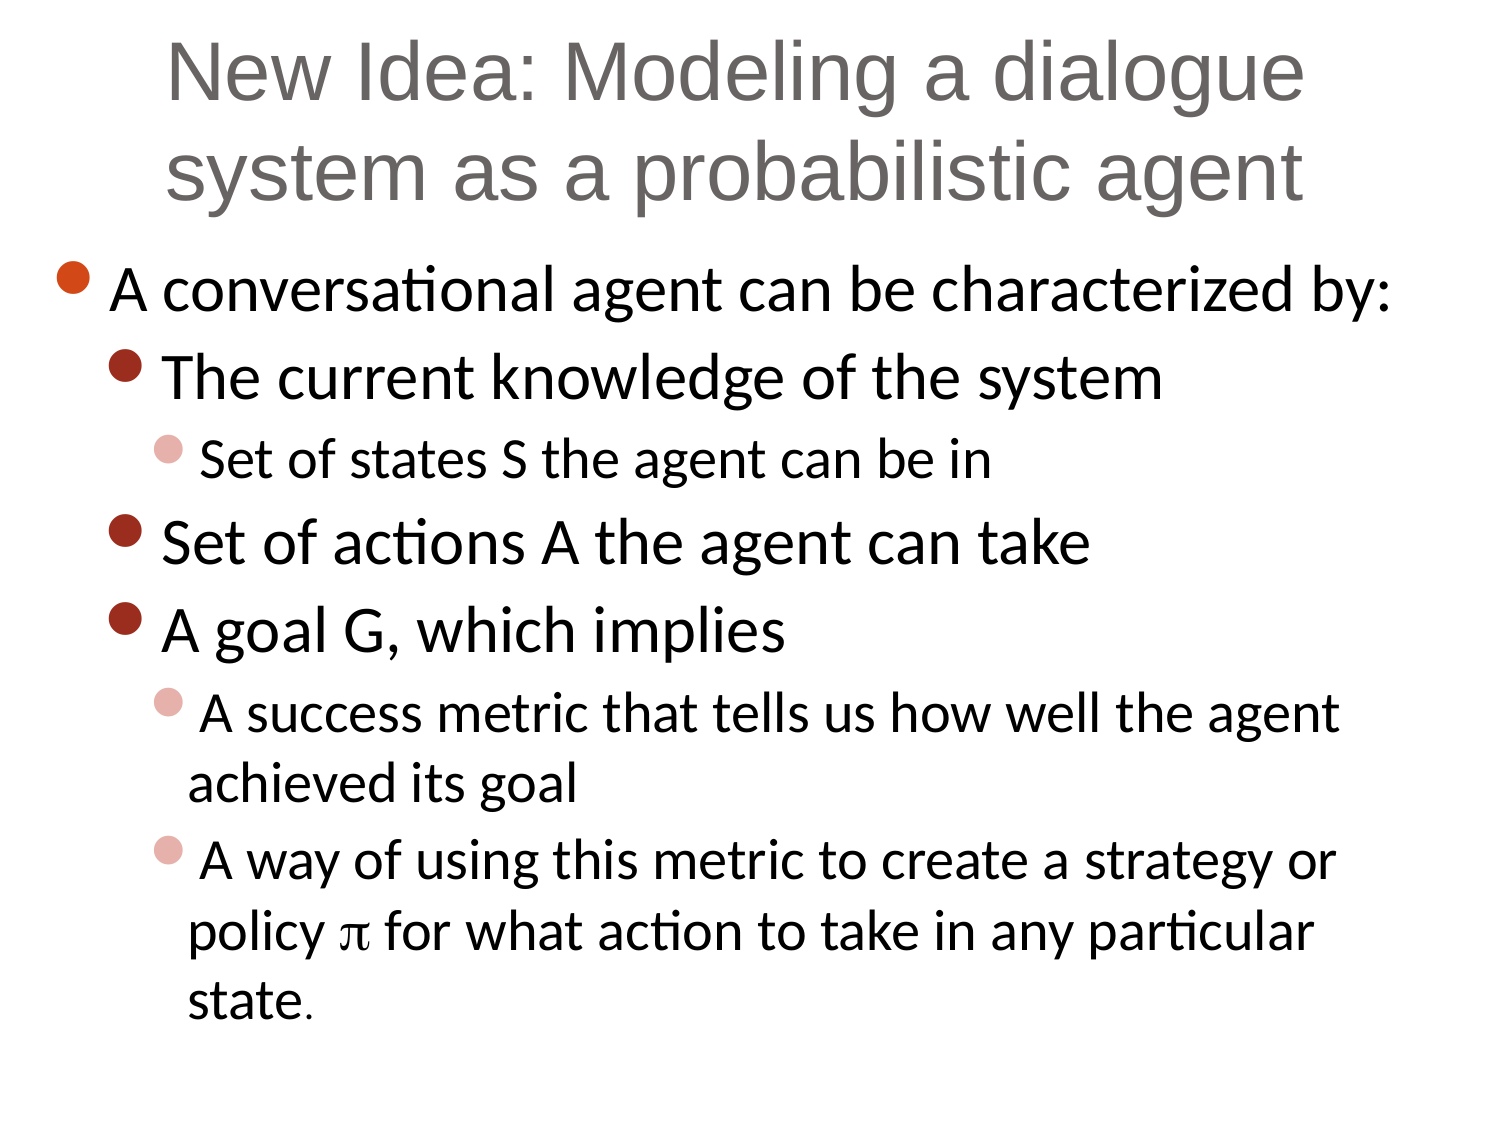

# New Idea: Modeling a dialogue system as a probabilistic agent
A conversational agent can be characterized by:
The current knowledge of the system
Set of states S the agent can be in
Set of actions A the agent can take
A goal G, which implies
A success metric that tells us how well the agent achieved its goal
A way of using this metric to create a strategy or policy π for what action to take in any particular state.